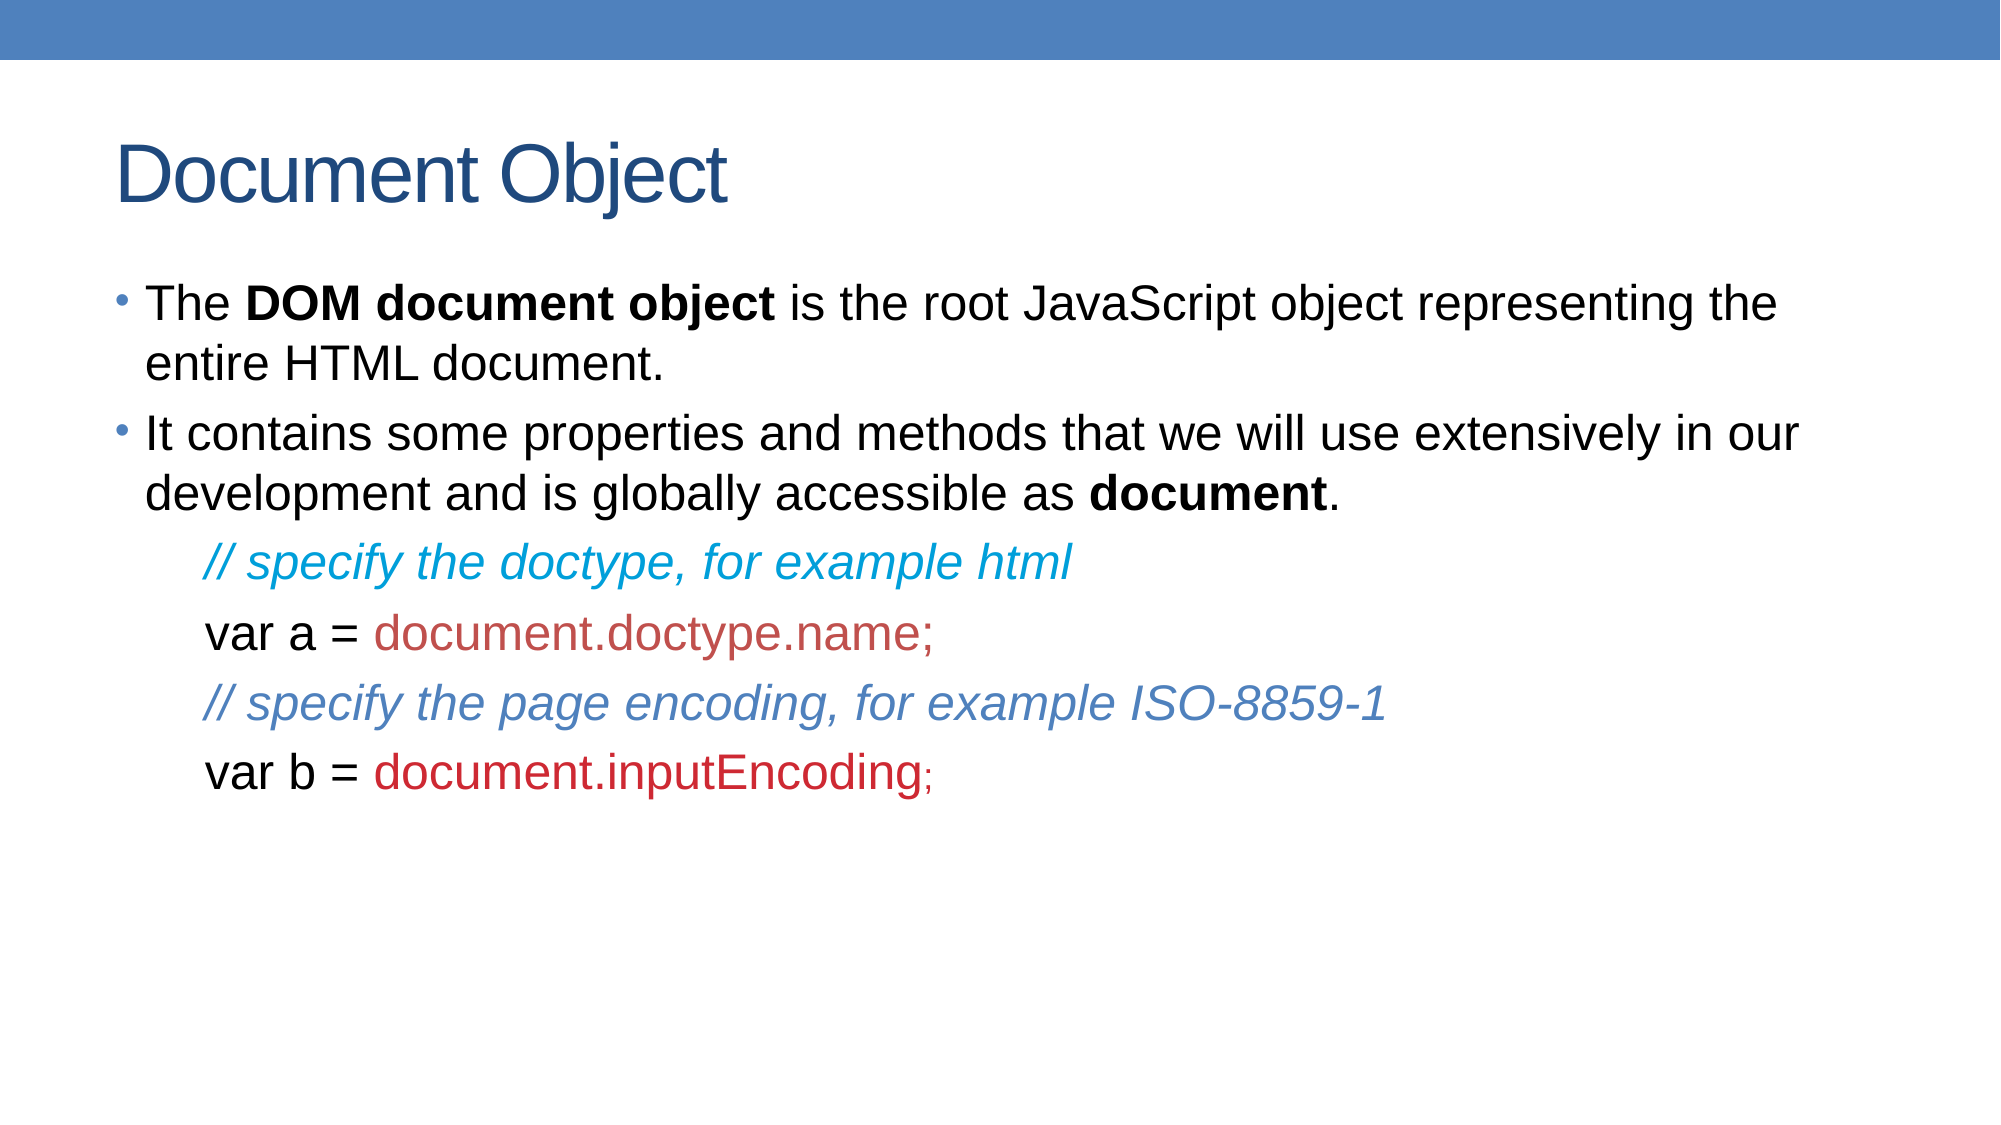

# Document Object
The DOM document object is the root JavaScript object representing the entire HTML document.
It contains some properties and methods that we will use extensively in our development and is globally accessible as document.
// specify the doctype, for example html
var a = document.doctype.name;
// specify the page encoding, for example ISO-8859-1
var b = document.inputEncoding;